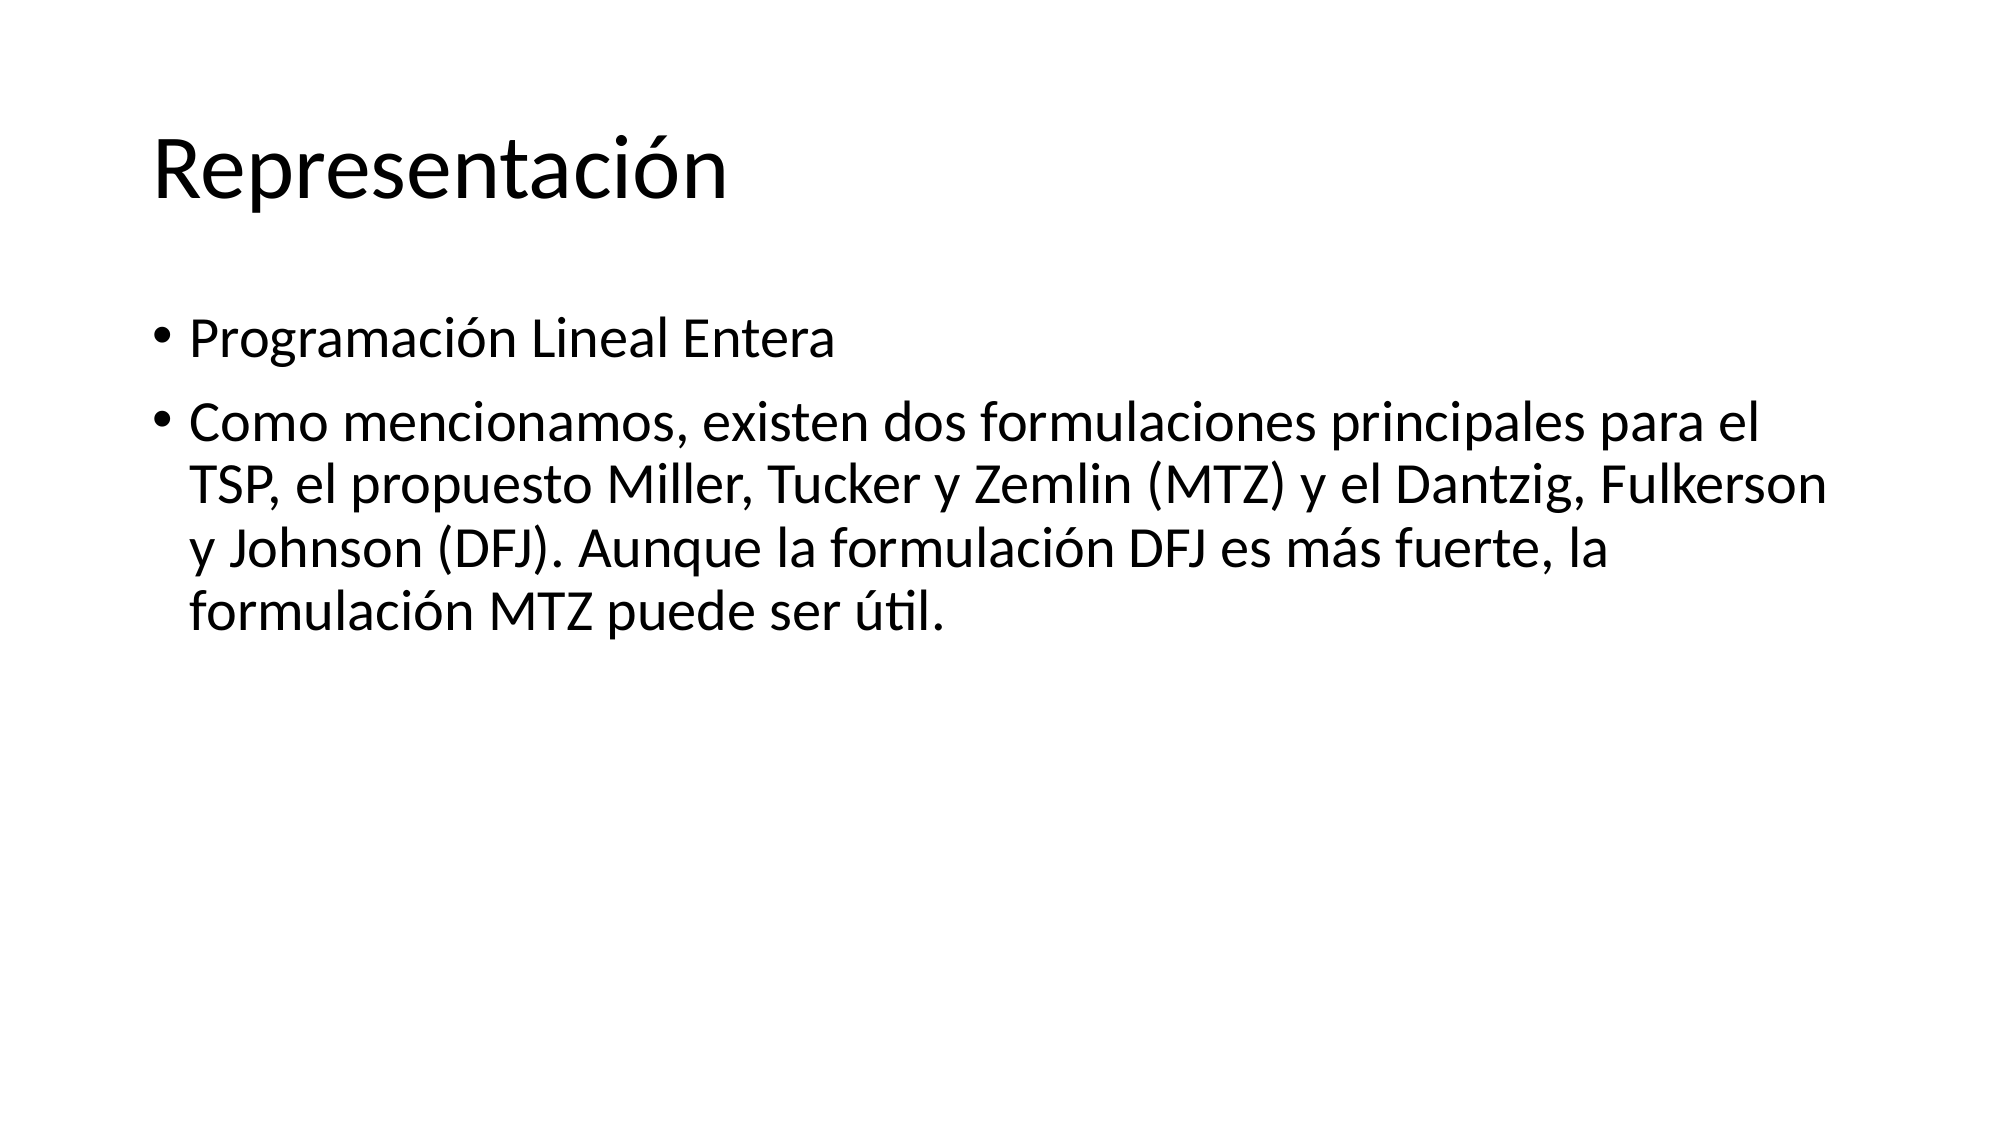

# Representación
Programación Lineal Entera
Como mencionamos, existen dos formulaciones principales para el TSP, el propuesto Miller, Tucker y Zemlin (MTZ) y el Dantzig, Fulkerson y Johnson (DFJ). Aunque la formulación DFJ es más fuerte, la formulación MTZ puede ser útil.